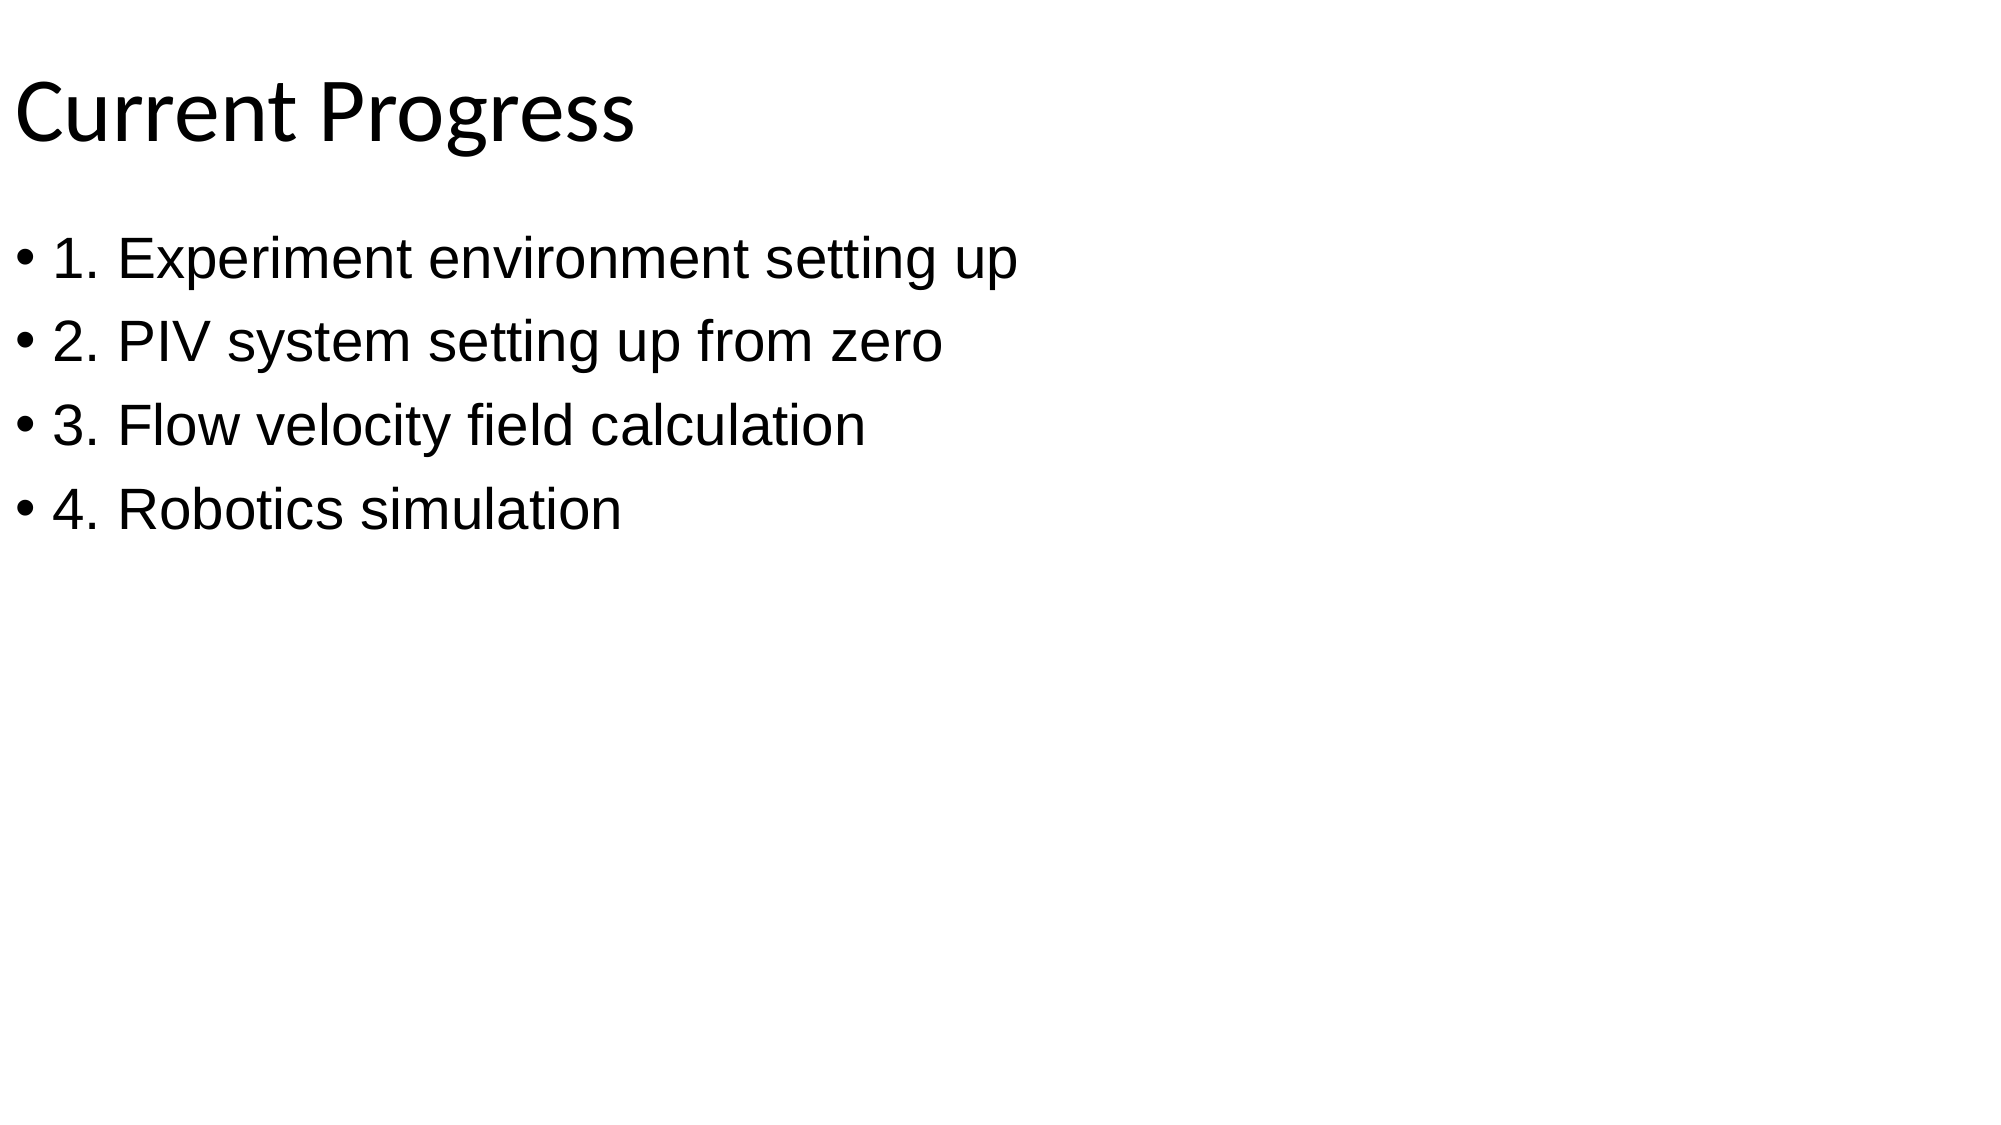

# Current Progress
1. Experiment environment setting up
2. PIV system setting up from zero
3. Flow velocity field calculation
4. Robotics simulation